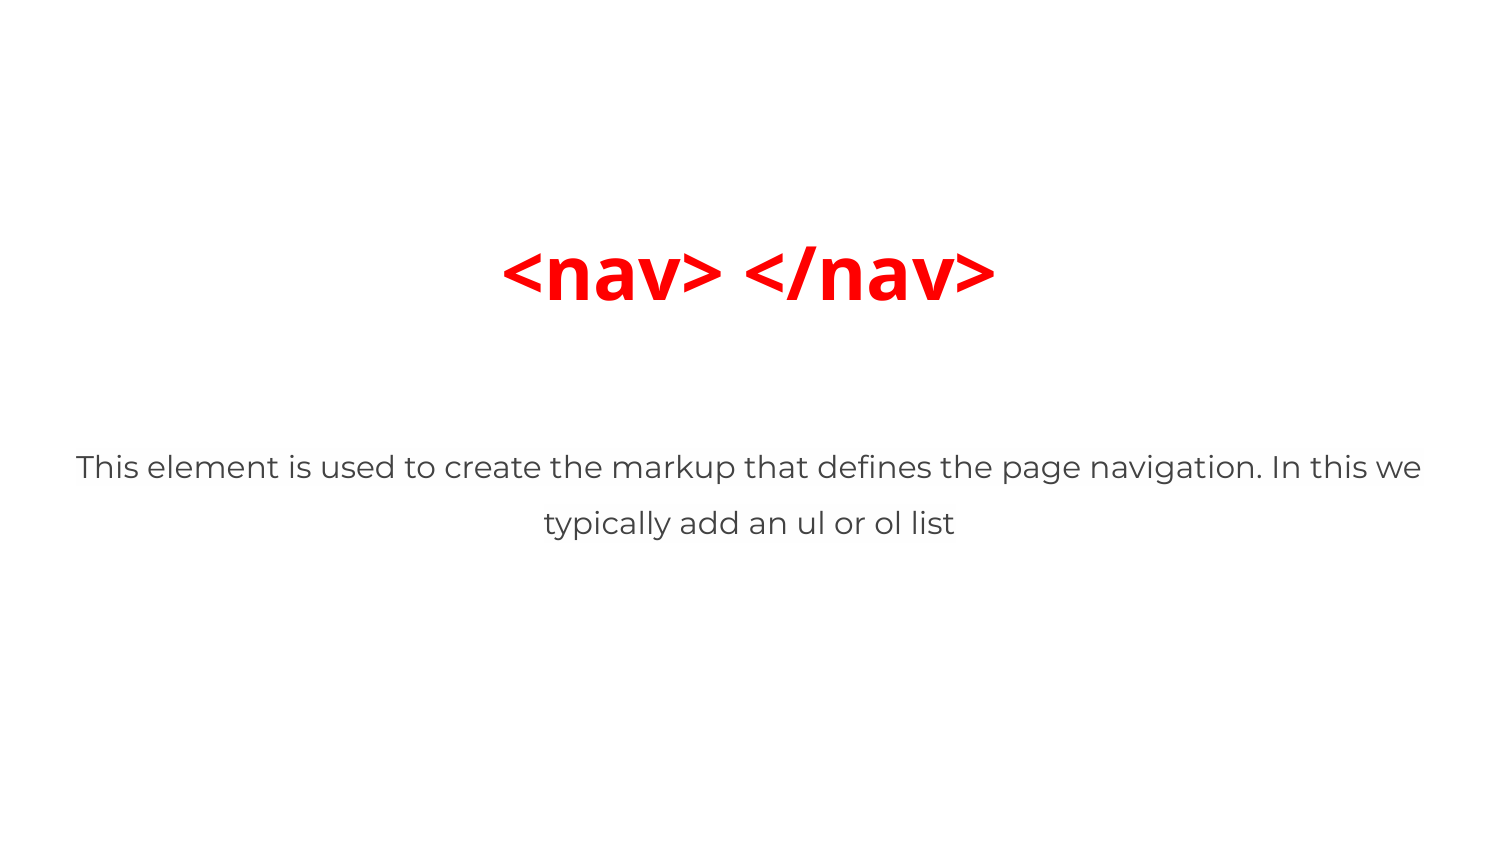

# <nav> </nav>

This element is used to create the markup that defines the page navigation. In this we typically add an ul or ol list